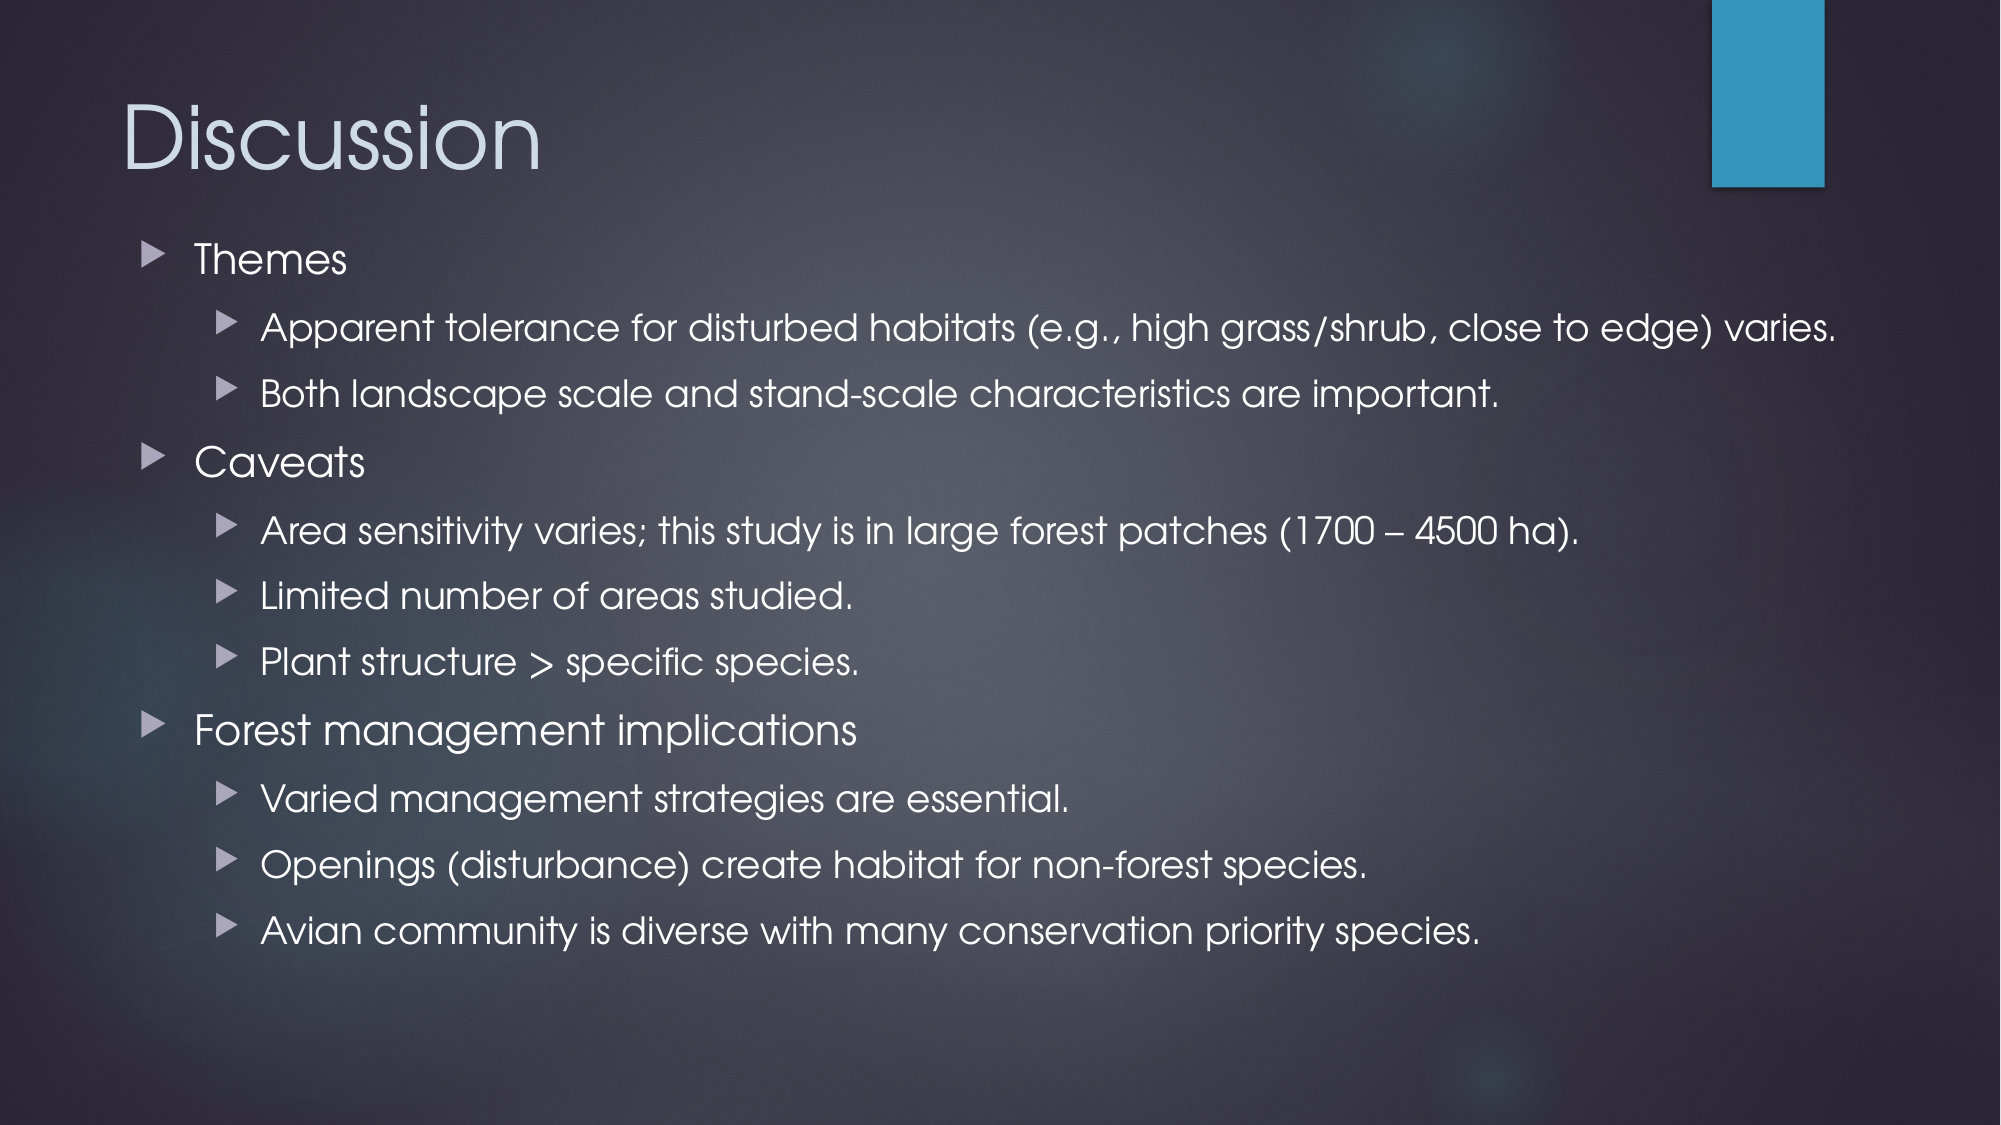

# Discussion
Themes
Apparent tolerance for disturbed habitats (e.g., high grass/shrub, close to edge) varies.
Both landscape scale and stand-scale characteristics are important.
Caveats
Area sensitivity varies; this study is in large forest patches (1700 – 4500 ha).
Limited number of areas studied.
Plant structure > specific species.
Forest management implications
Varied management strategies are essential.
Openings (disturbance) create habitat for non-forest species.
Avian community is diverse with many conservation priority species.